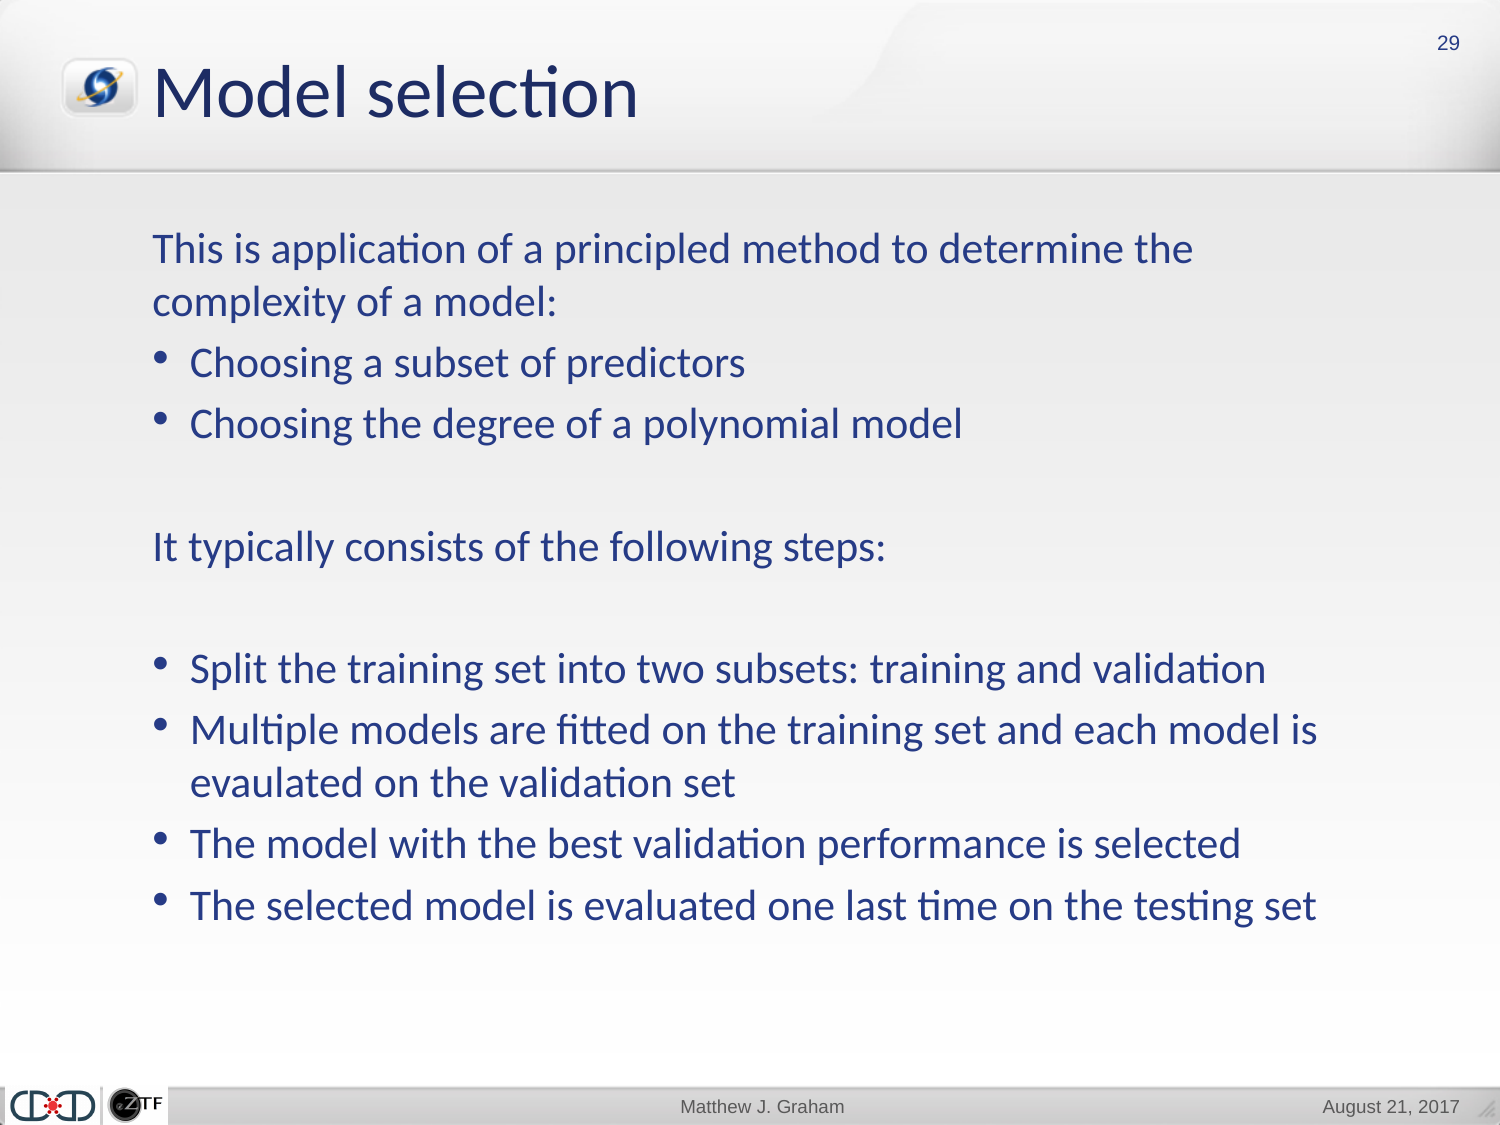

29
Model selection
This is application of a principled method to determine the complexity of a model:
Choosing a subset of predictors
Choosing the degree of a polynomial model

It typically consists of the following steps:

Split the training set into two subsets: training and validation
Multiple models are fitted on the training set and each model is evaulated on the validation set
The model with the best validation performance is selected
The selected model is evaluated one last time on the testing set